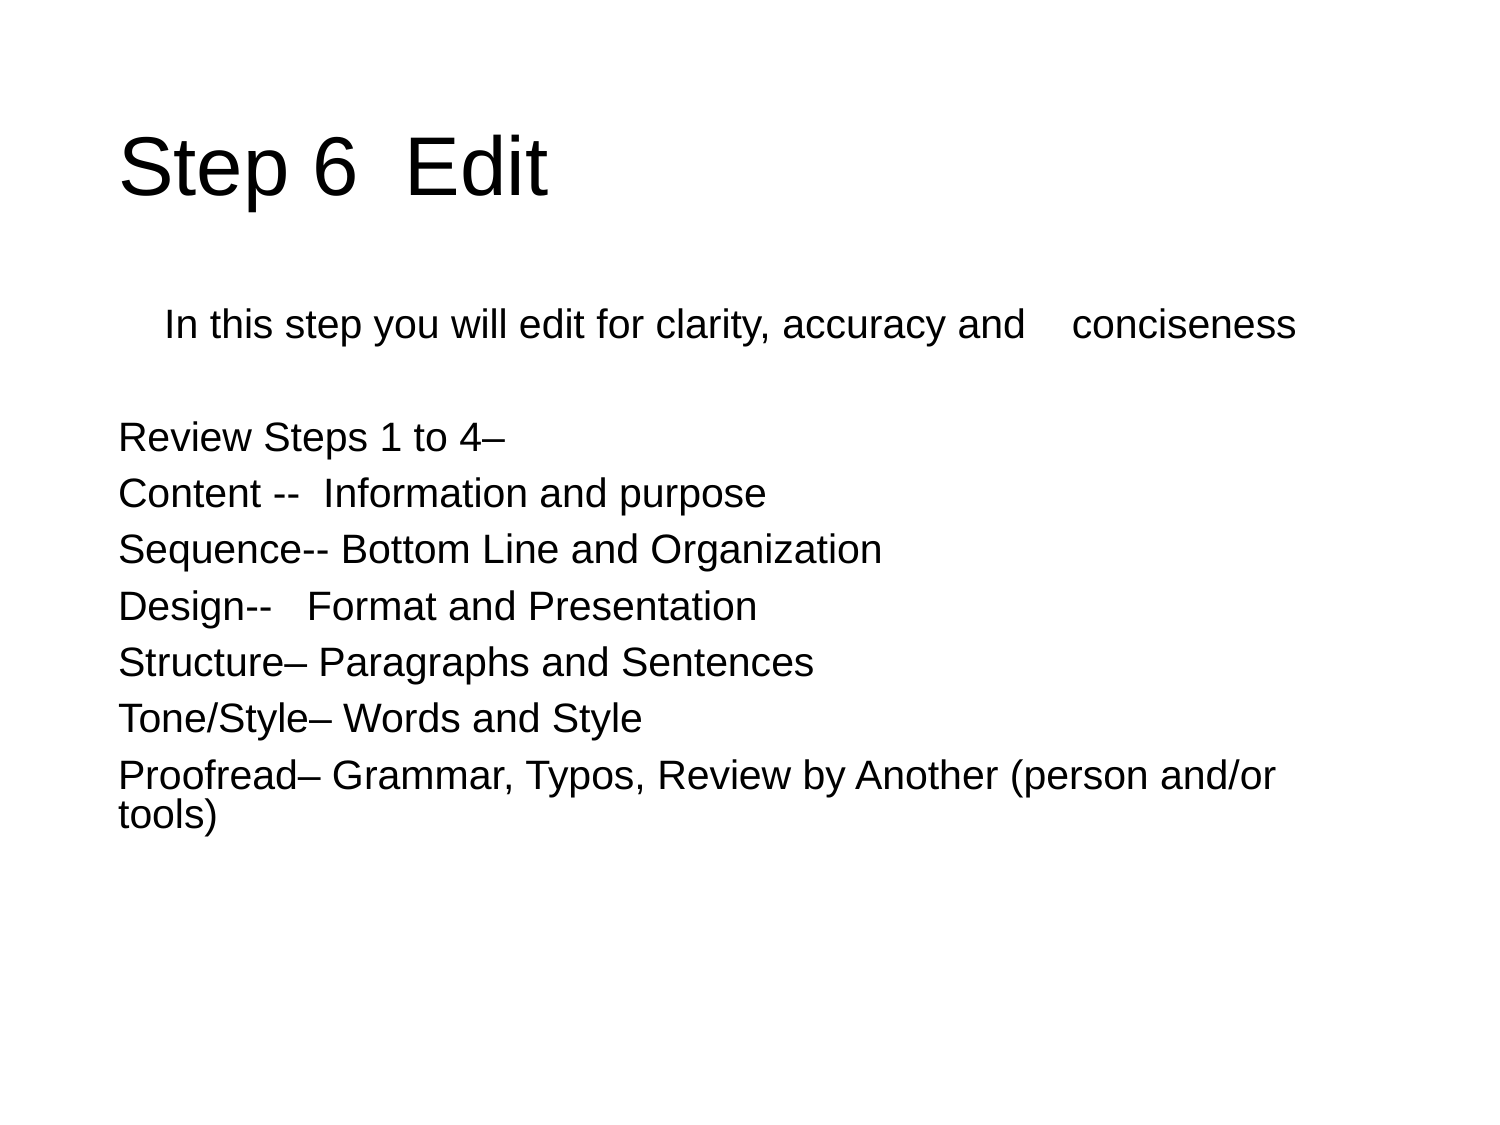

# Step 6  Edit
    In this step you will edit for clarity, accuracy and    conciseness

Review Steps 1 to 4–
Content --  Information and purpose
Sequence-- Bottom Line and Organization
Design--   Format and Presentation
Structure– Paragraphs and Sentences
Tone/Style– Words and Style
Proofread– Grammar, Typos, Review by Another (person and/or tools)